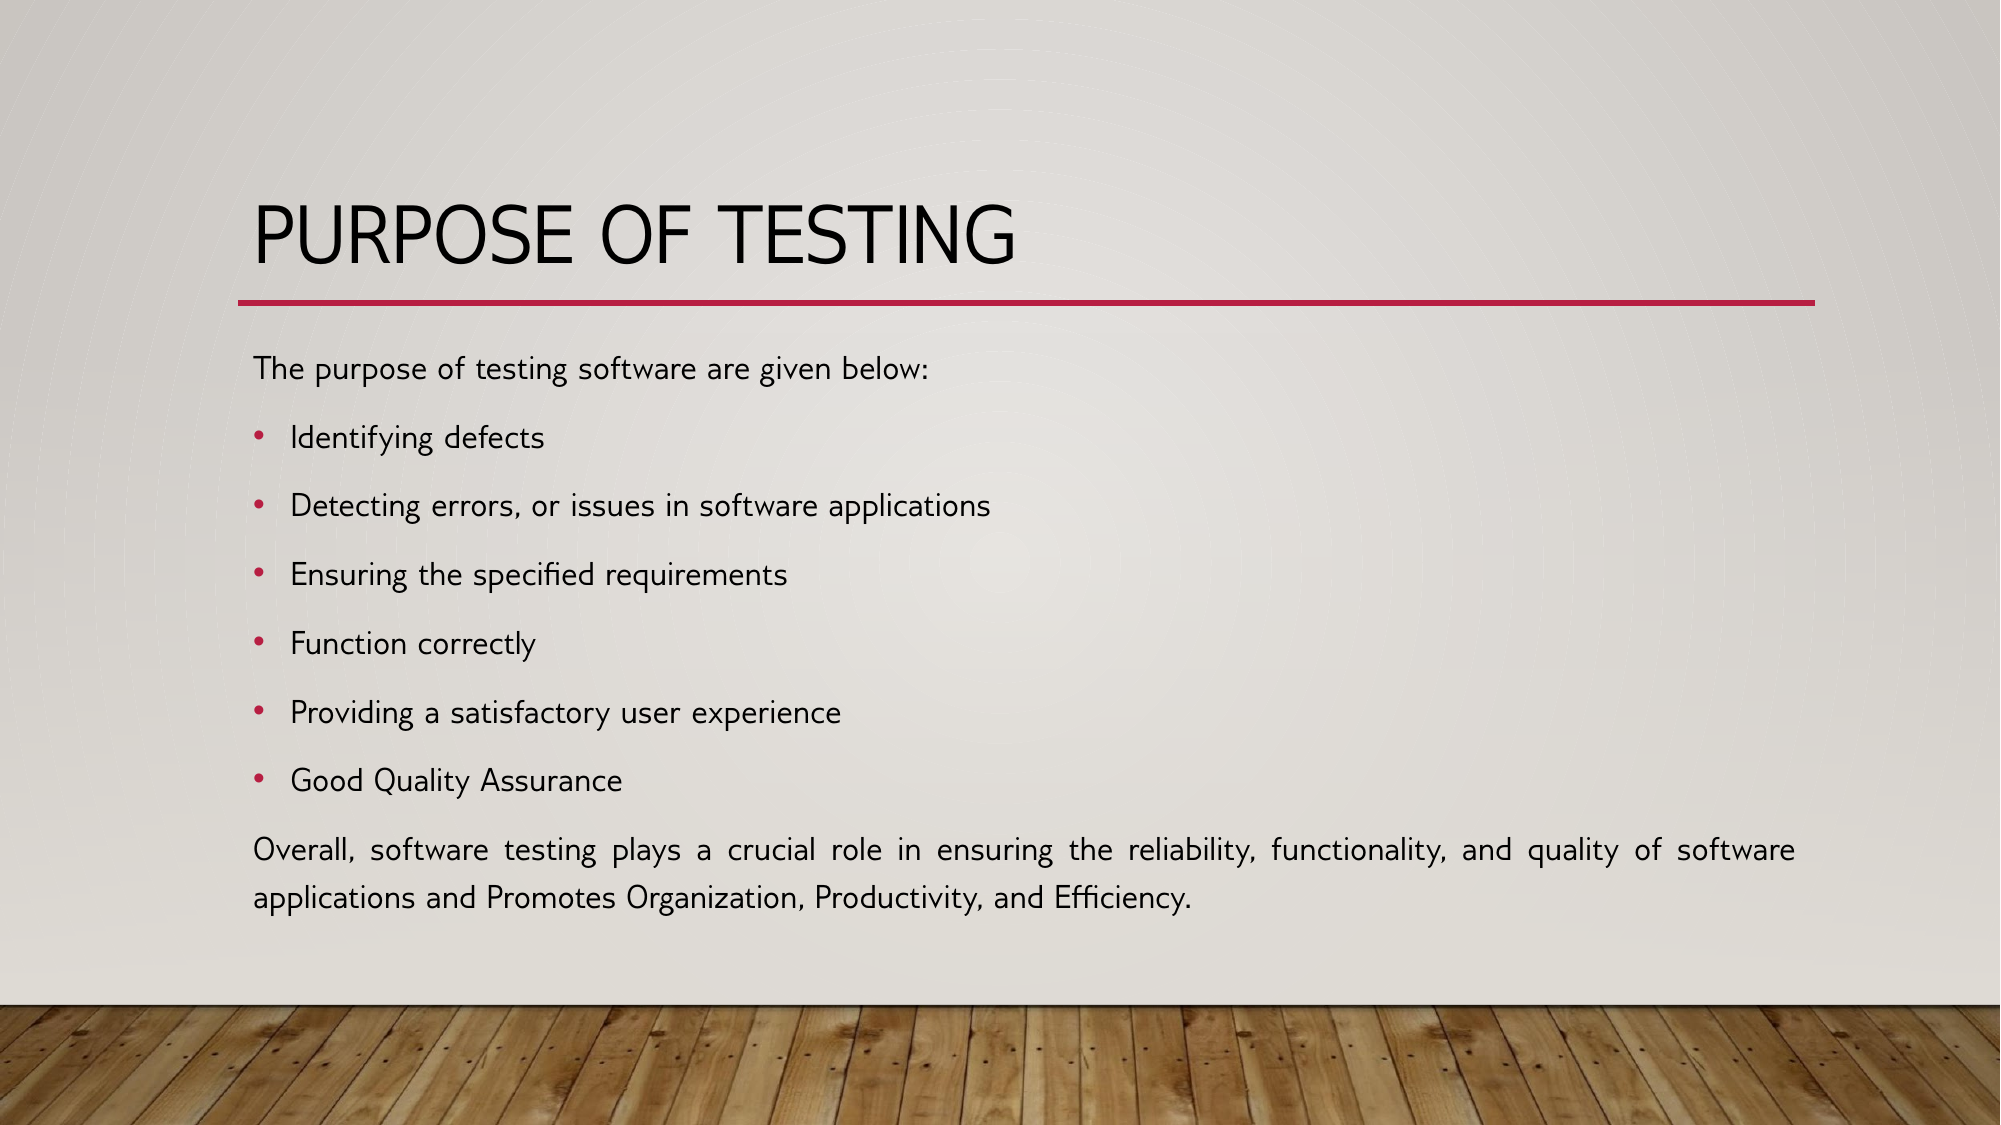

# PURPOSE OF TESTING
The purpose of testing software are given below:
Identifying defects
Detecting errors, or issues in software applications
Ensuring the specified requirements
Function correctly
Providing a satisfactory user experience
Good Quality Assurance
Overall, software testing plays a crucial role in ensuring the reliability, functionality, and quality of software applications and Promotes Organization, Productivity, and Efficiency.